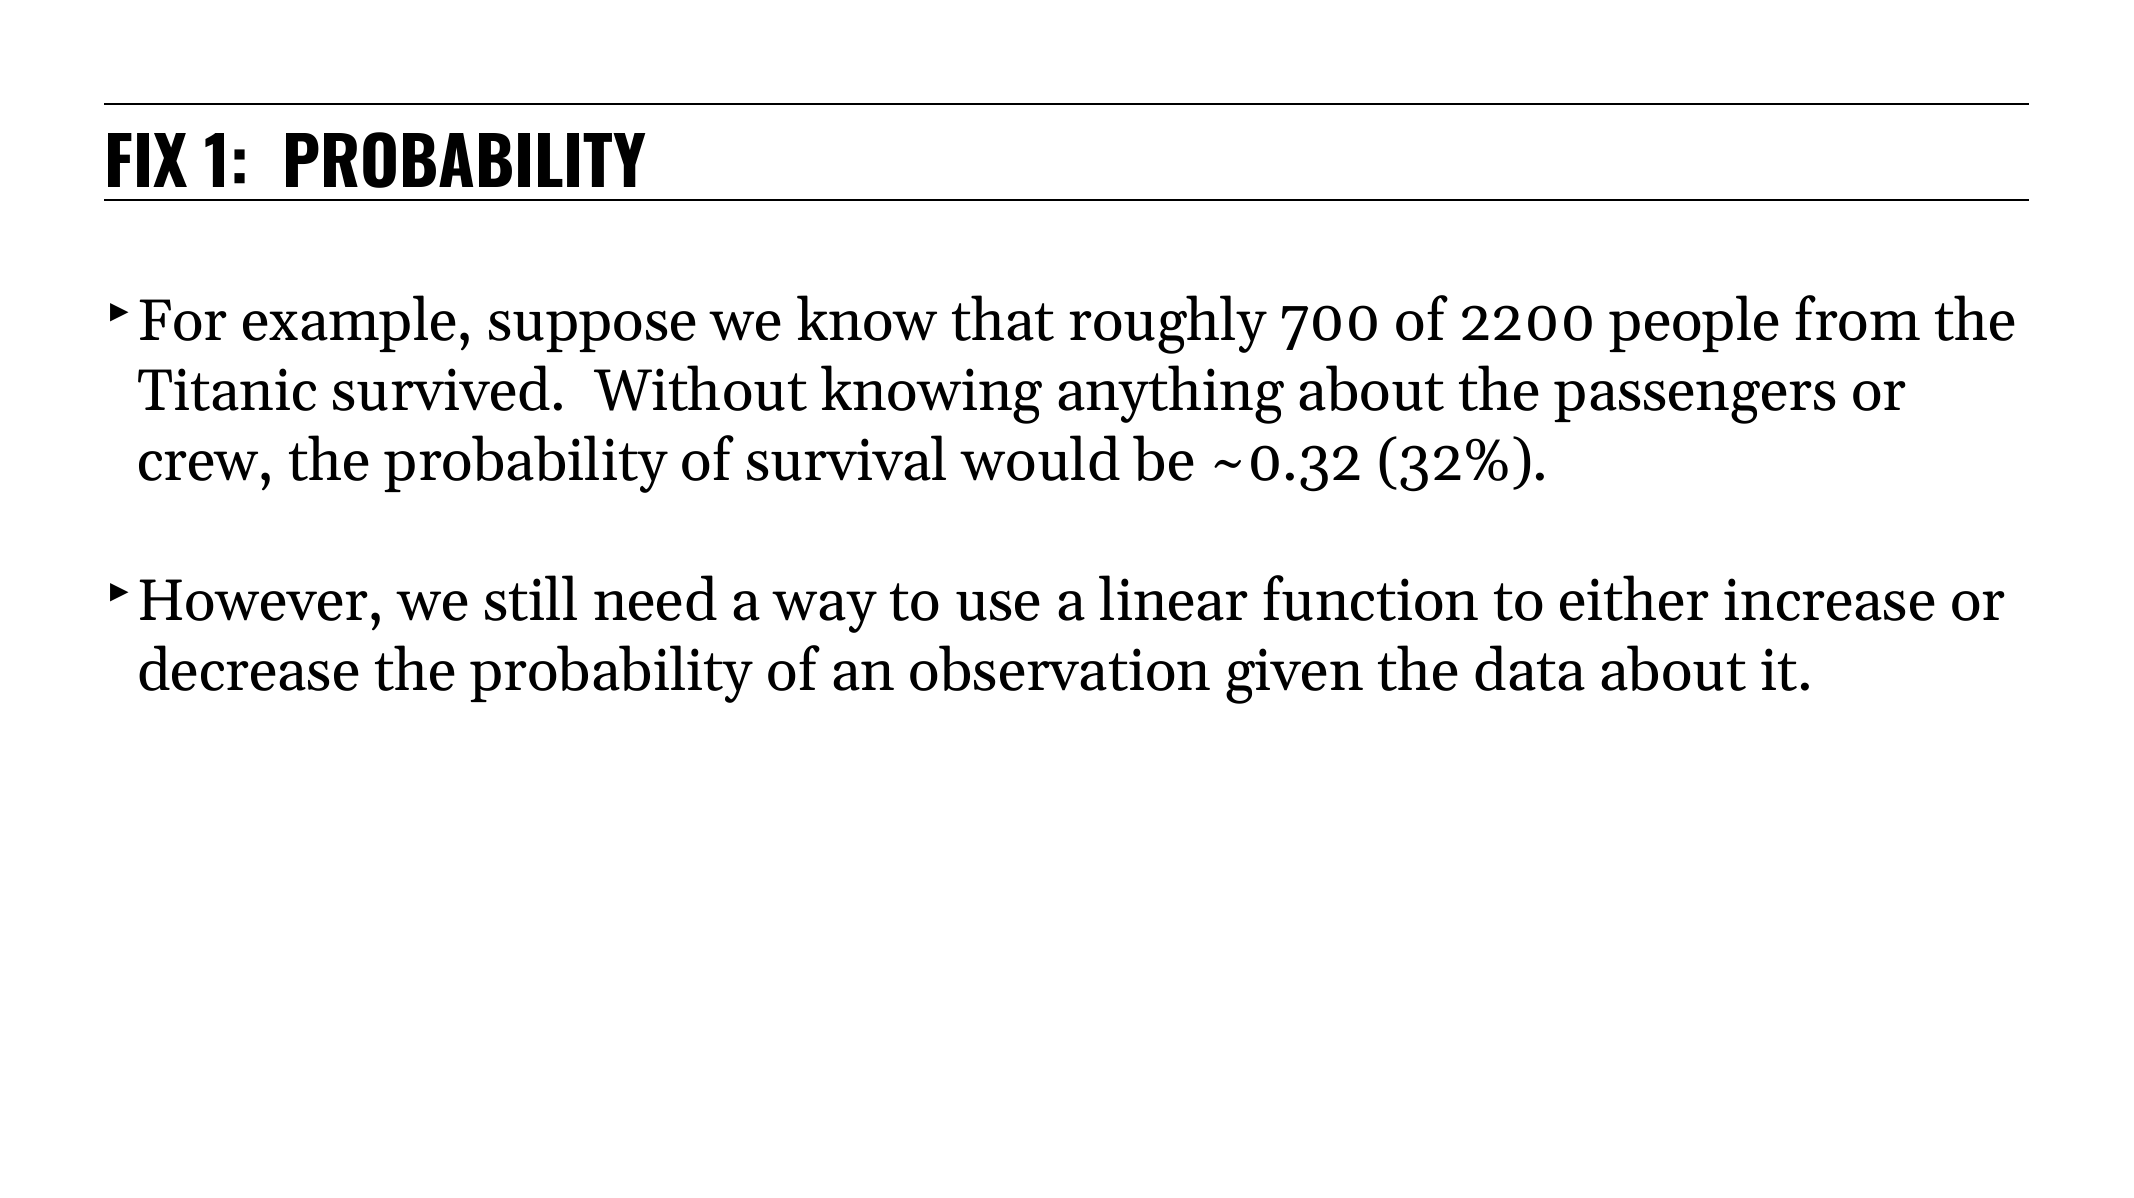

FIX 1:  PROBABILITY

For example, suppose we know that roughly 700 of 2200 people from the Titanic survived.  Without knowing anything about the passengers or crew, the probability of survival would be ~0.32 (32%).

However, we still need a way to use a linear function to either increase or decrease the probability of an observation given the data about it.